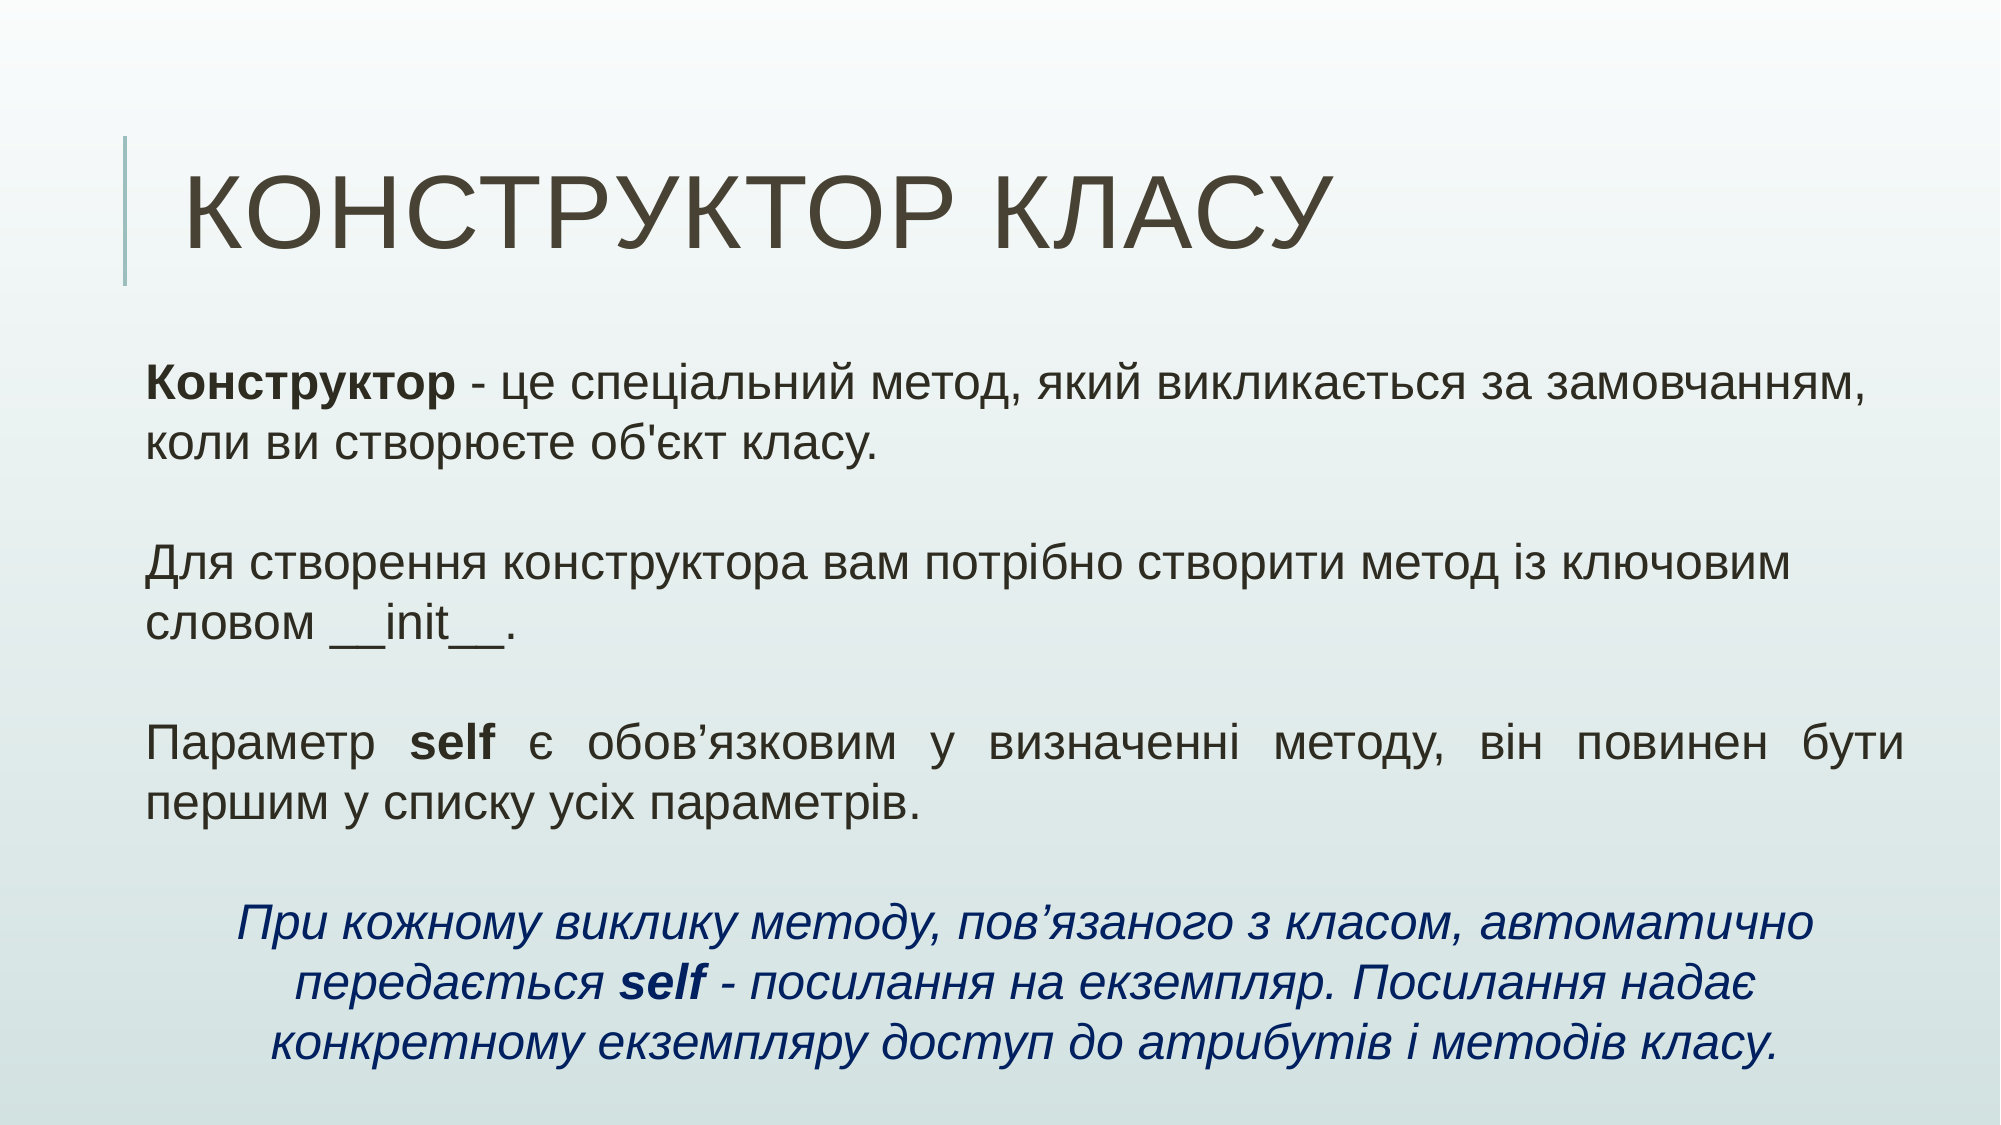

# Конструктор класу
Конструктор - це спеціальний метод, який викликається за замовчанням, коли ви створюєте об'єкт класу.

Для створення конструктора вам потрібно створити метод із ключовим словом __init__.

Параметр self є обов’язковим у визначенні методу, він повинен бути першим у списку усіх параметрів.

При кожному виклику методу, пов’язаного з класом, автоматично передається self - посилання на екземпляр. Посилання надає конкретному екземпляру доступ до атрибутів і методів класу.